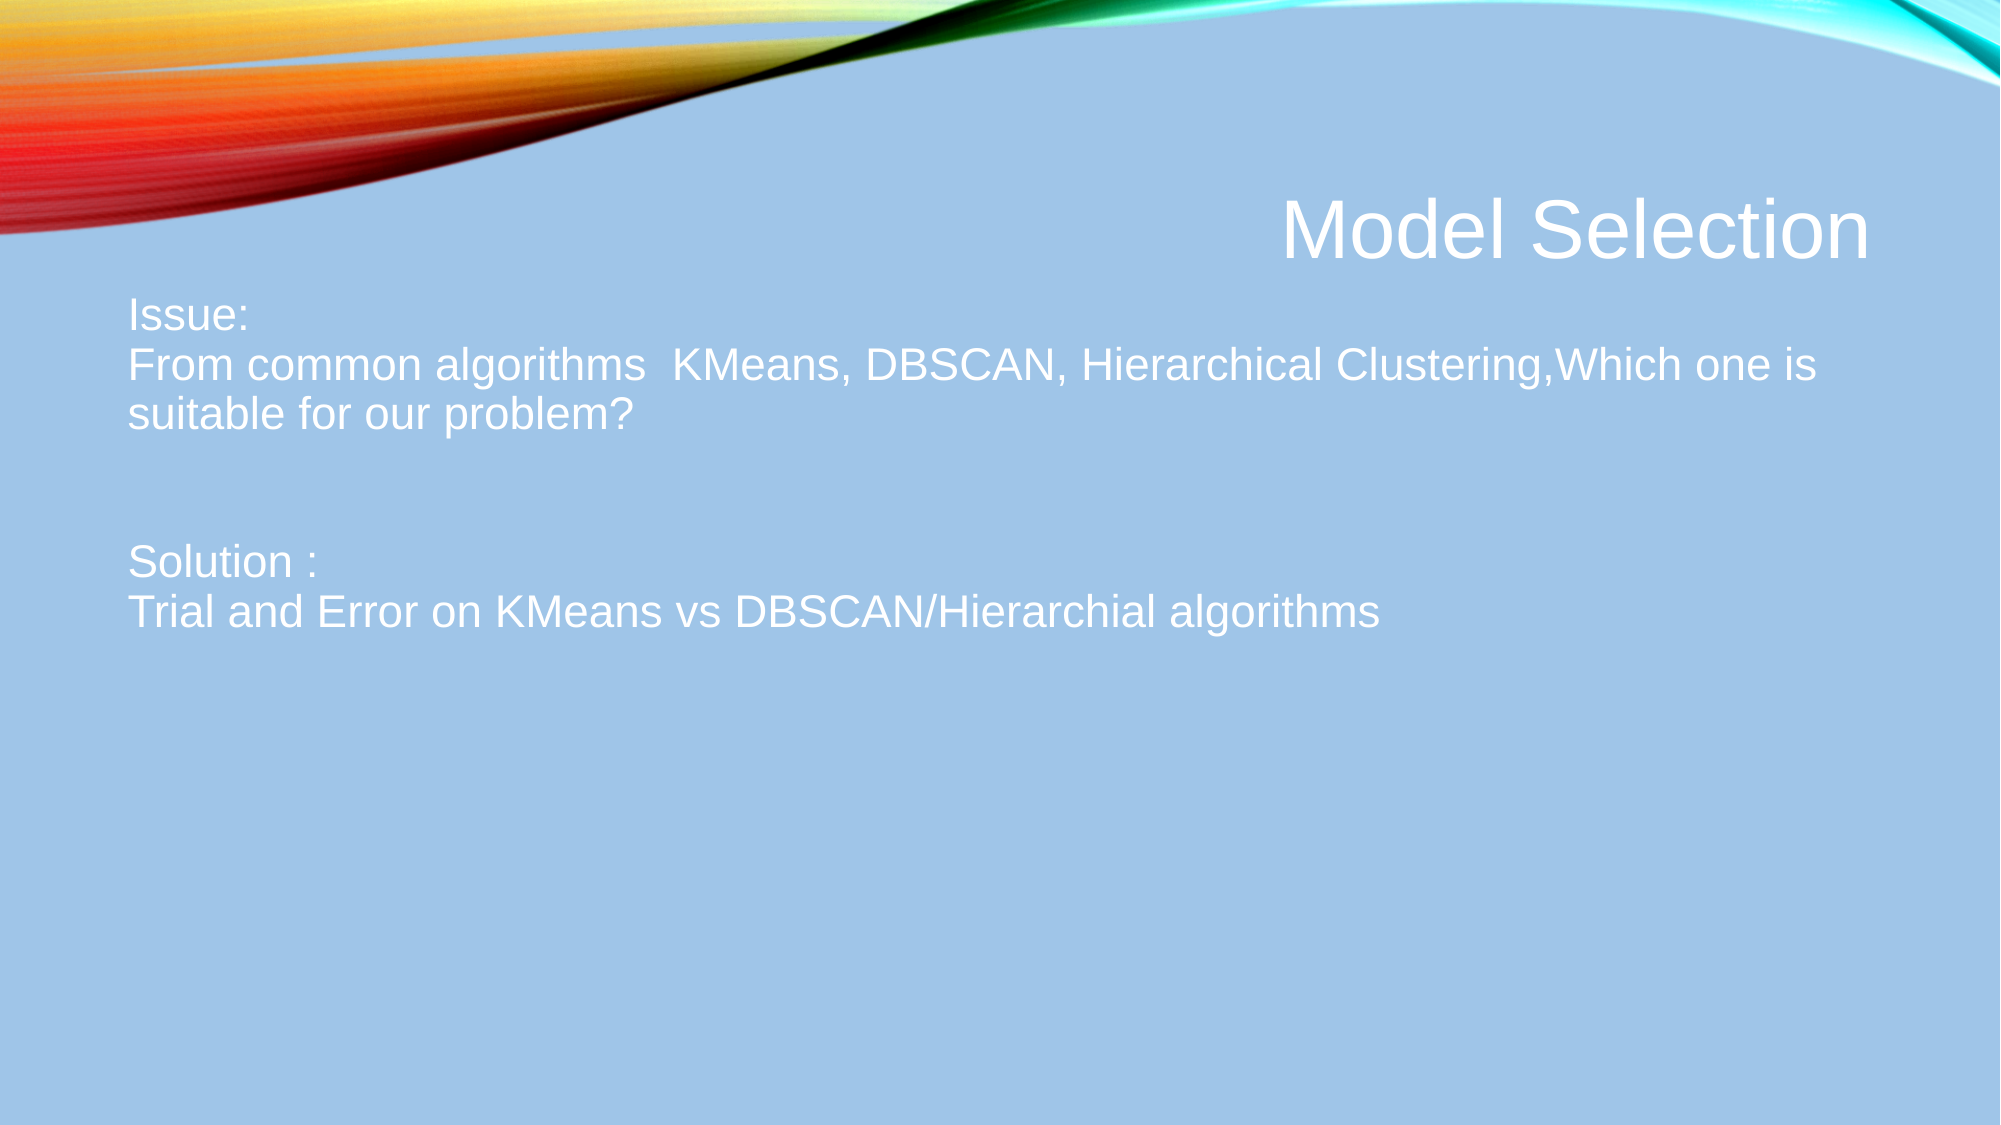

# Model Selection
Issue:
From common algorithms  KMeans, DBSCAN, Hierarchical Clustering,Which one is suitable for our problem?

Solution :
Trial and Error on KMeans vs DBSCAN/Hierarchial algorithms